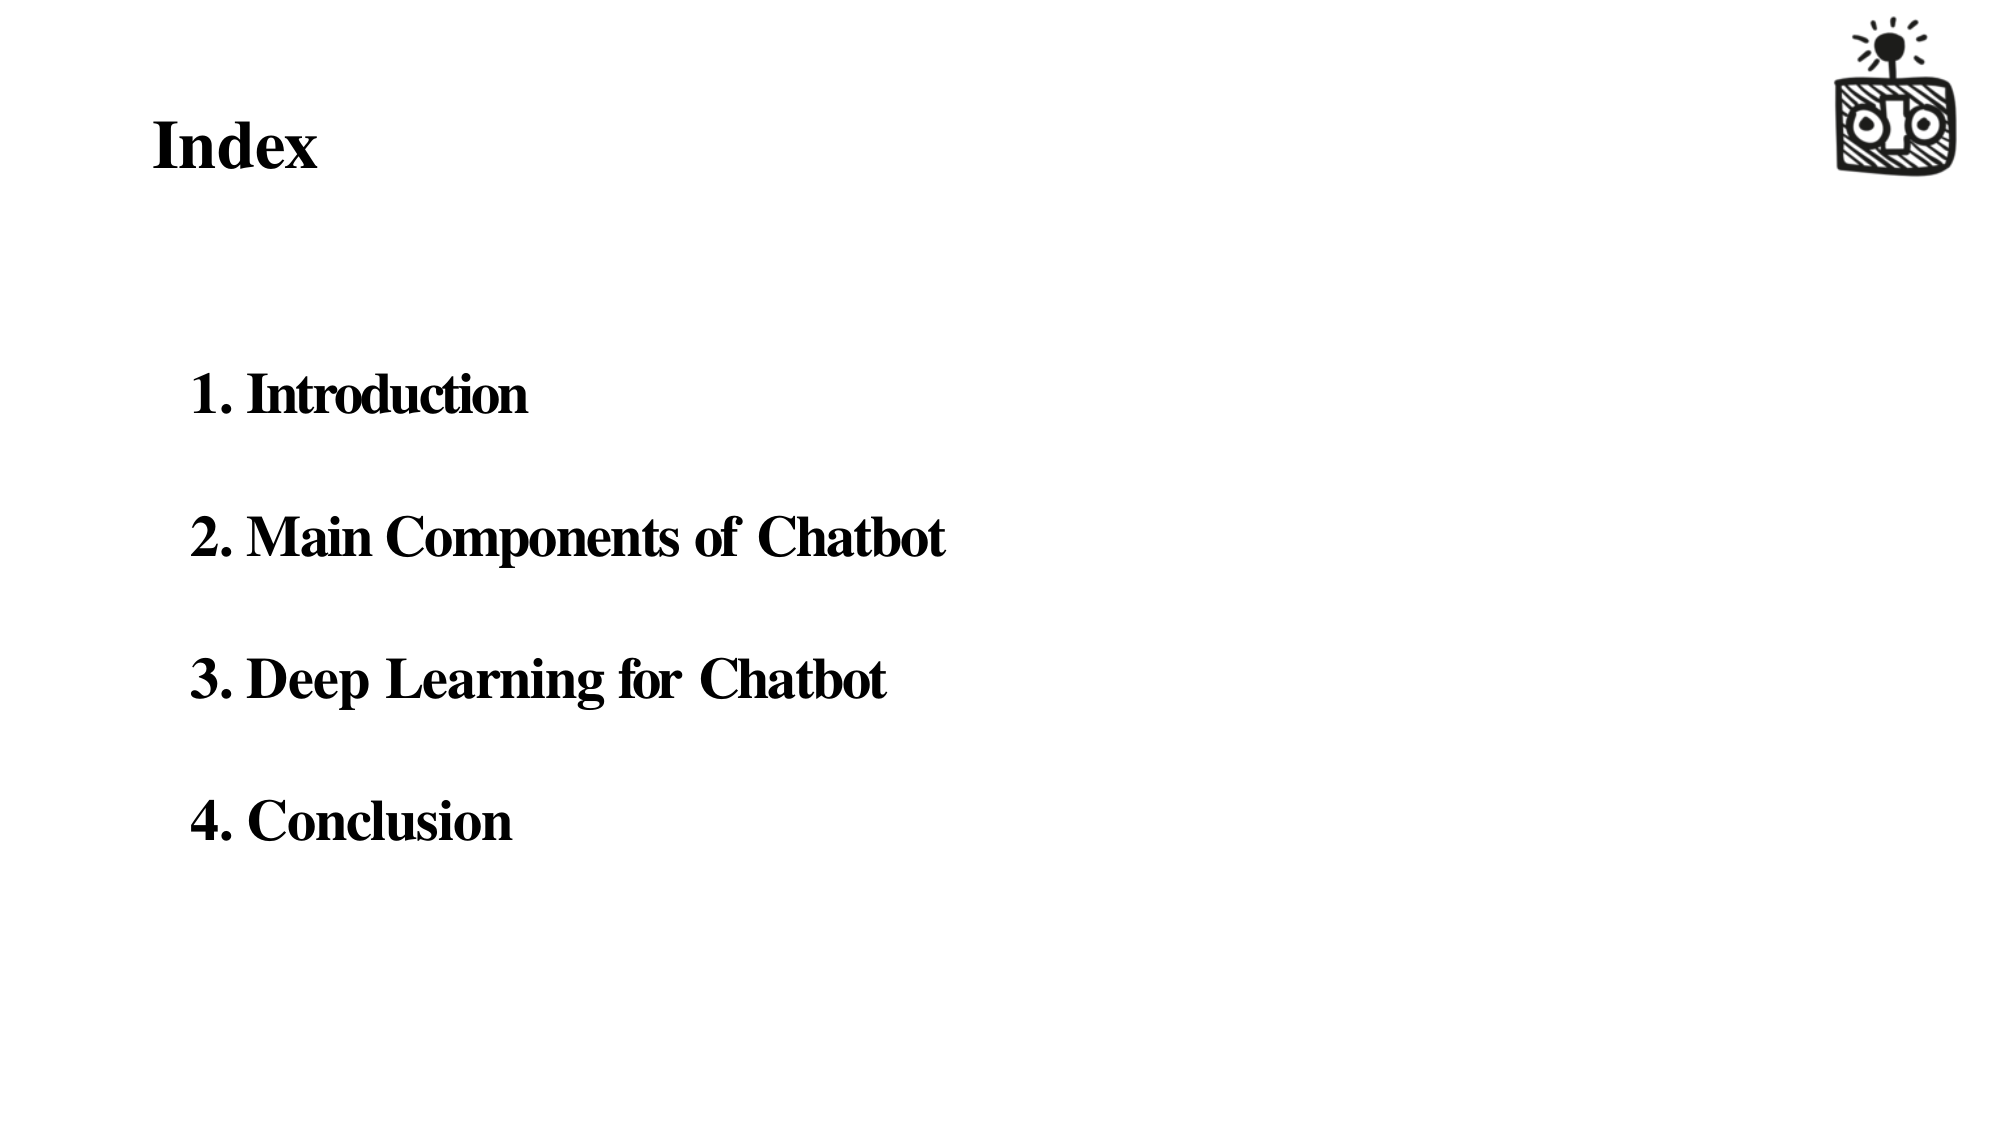

# Index
Introduction

Main Components of Chatbot

Deep Learning for Chatbot

Conclusion